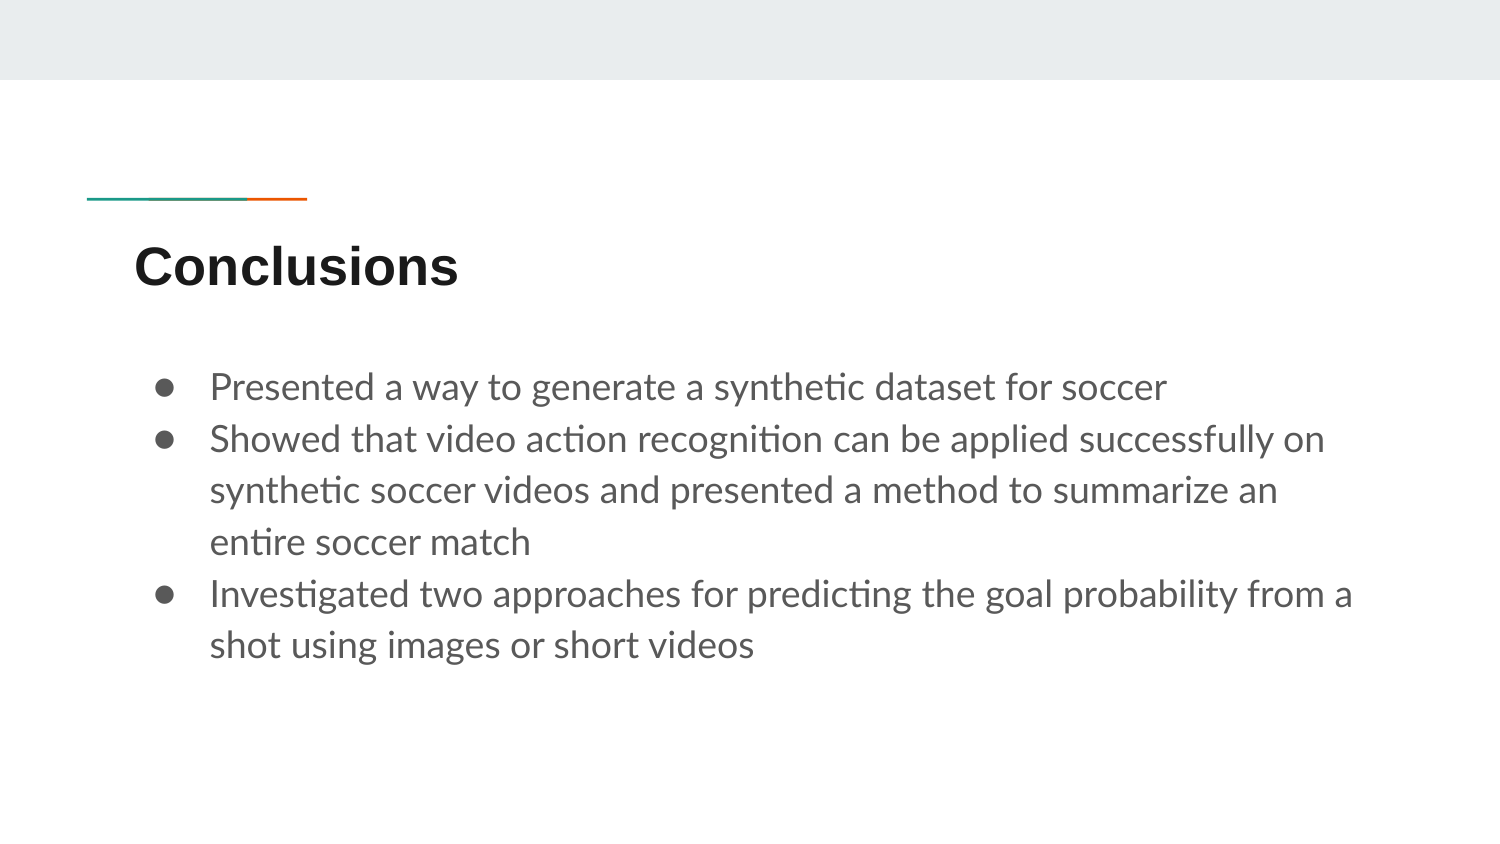

# Conclusions
Presented a way to generate a synthetic dataset for soccer
Showed that video action recognition can be applied successfully on synthetic soccer videos and presented a method to summarize an entire soccer match
Investigated two approaches for predicting the goal probability from a shot using images or short videos